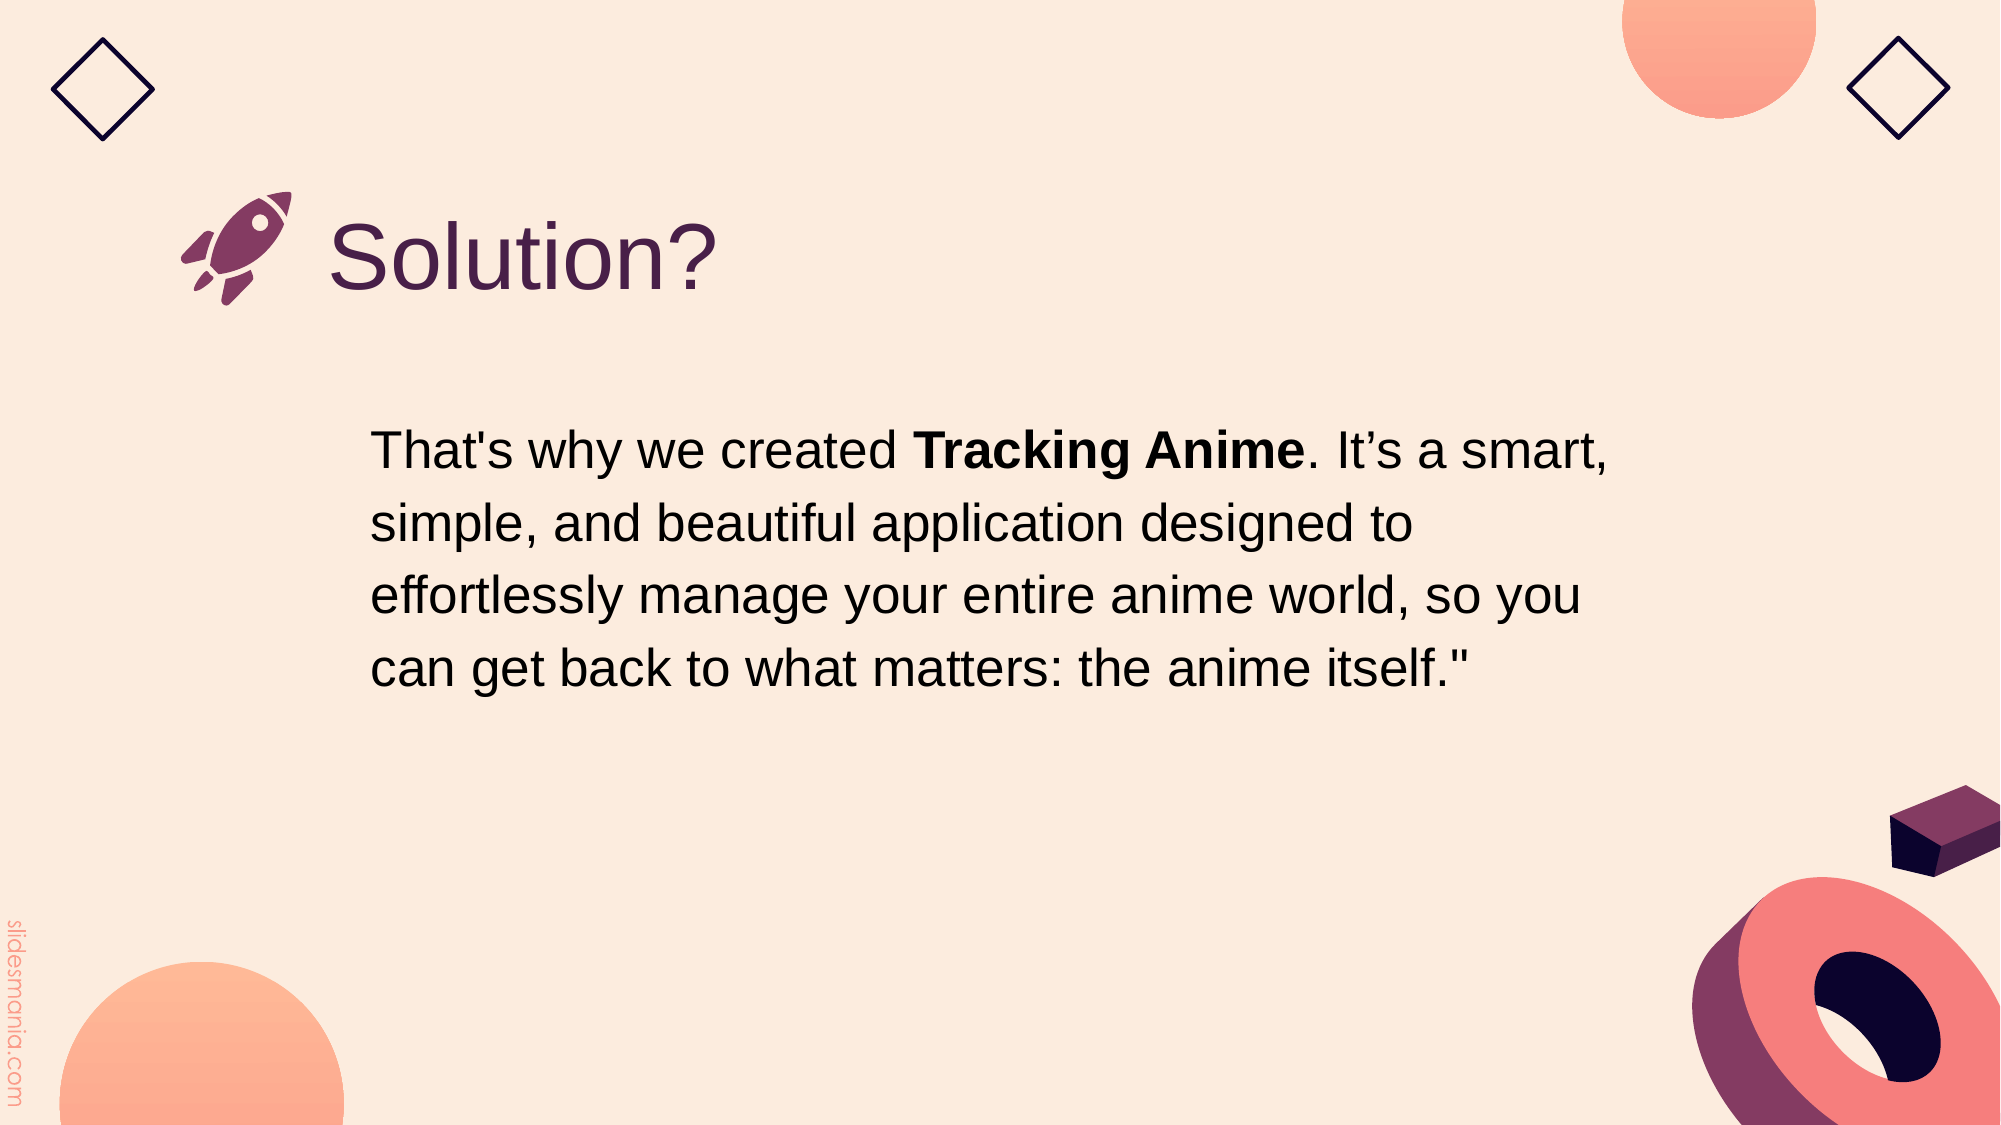

# Solution?

That's why we created Tracking Anime. It’s a smart, simple, and beautiful application designed to effortlessly manage your entire anime world, so you can get back to what matters: the anime itself."